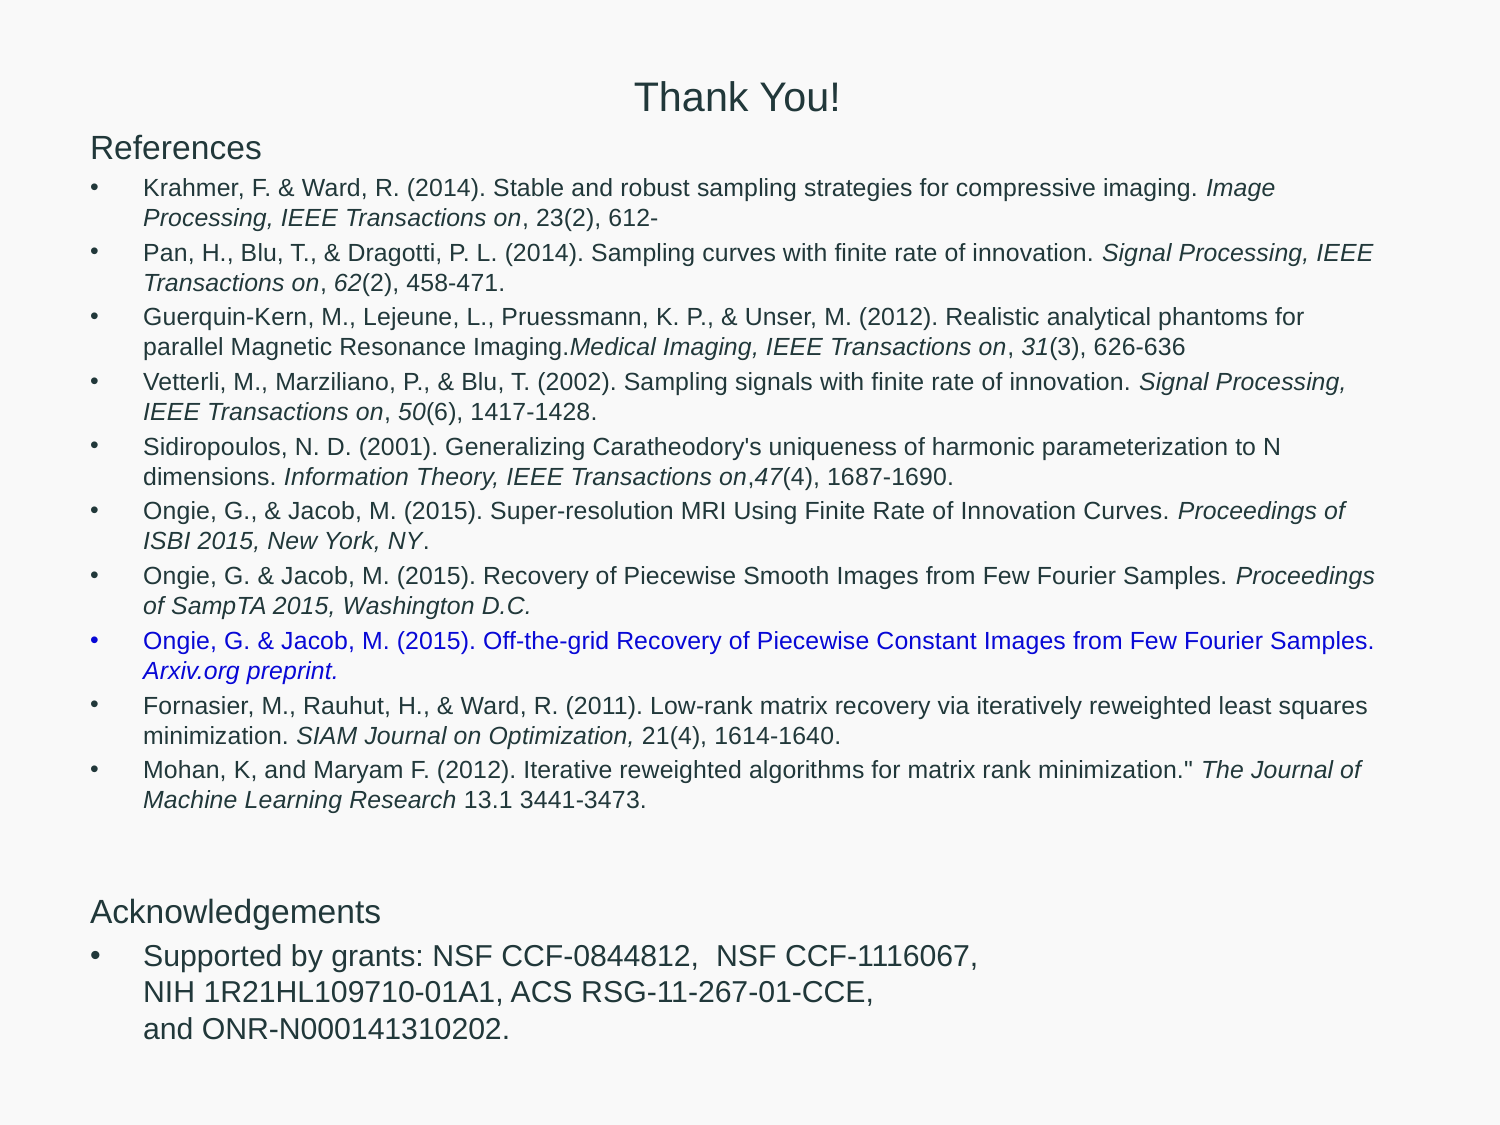

Thank You!
References
Krahmer, F. & Ward, R. (2014). Stable and robust sampling strategies for compressive imaging. Image Processing, IEEE Transactions on, 23(2), 612-
Pan, H., Blu, T., & Dragotti, P. L. (2014). Sampling curves with finite rate of innovation. Signal Processing, IEEE Transactions on, 62(2), 458-471.
Guerquin-Kern, M., Lejeune, L., Pruessmann, K. P., & Unser, M. (2012). Realistic analytical phantoms for parallel Magnetic Resonance Imaging.Medical Imaging, IEEE Transactions on, 31(3), 626-636
Vetterli, M., Marziliano, P., & Blu, T. (2002). Sampling signals with finite rate of innovation. Signal Processing, IEEE Transactions on, 50(6), 1417-1428.
Sidiropoulos, N. D. (2001). Generalizing Caratheodory's uniqueness of harmonic parameterization to N dimensions. Information Theory, IEEE Transactions on,47(4), 1687-1690.
Ongie, G., & Jacob, M. (2015). Super-resolution MRI Using Finite Rate of Innovation Curves. Proceedings of ISBI 2015, New York, NY.
Ongie, G. & Jacob, M. (2015). Recovery of Piecewise Smooth Images from Few Fourier Samples. Proceedings of SampTA 2015, Washington D.C.
Ongie, G. & Jacob, M. (2015). Off-the-grid Recovery of Piecewise Constant Images from Few Fourier Samples. Arxiv.org preprint.
Fornasier, M., Rauhut, H., & Ward, R. (2011). Low-rank matrix recovery via iteratively reweighted least squares minimization. SIAM Journal on Optimization, 21(4), 1614-1640.
Mohan, K, and Maryam F. (2012). Iterative reweighted algorithms for matrix rank minimization." The Journal of Machine Learning Research 13.1 3441-3473.

Acknowledgements
Supported by grants: NSF CCF-0844812,  NSF CCF-1116067,
NIH 1R21HL109710-01A1, ACS RSG-11-267-01-CCE,
and ONR-N000141310202.